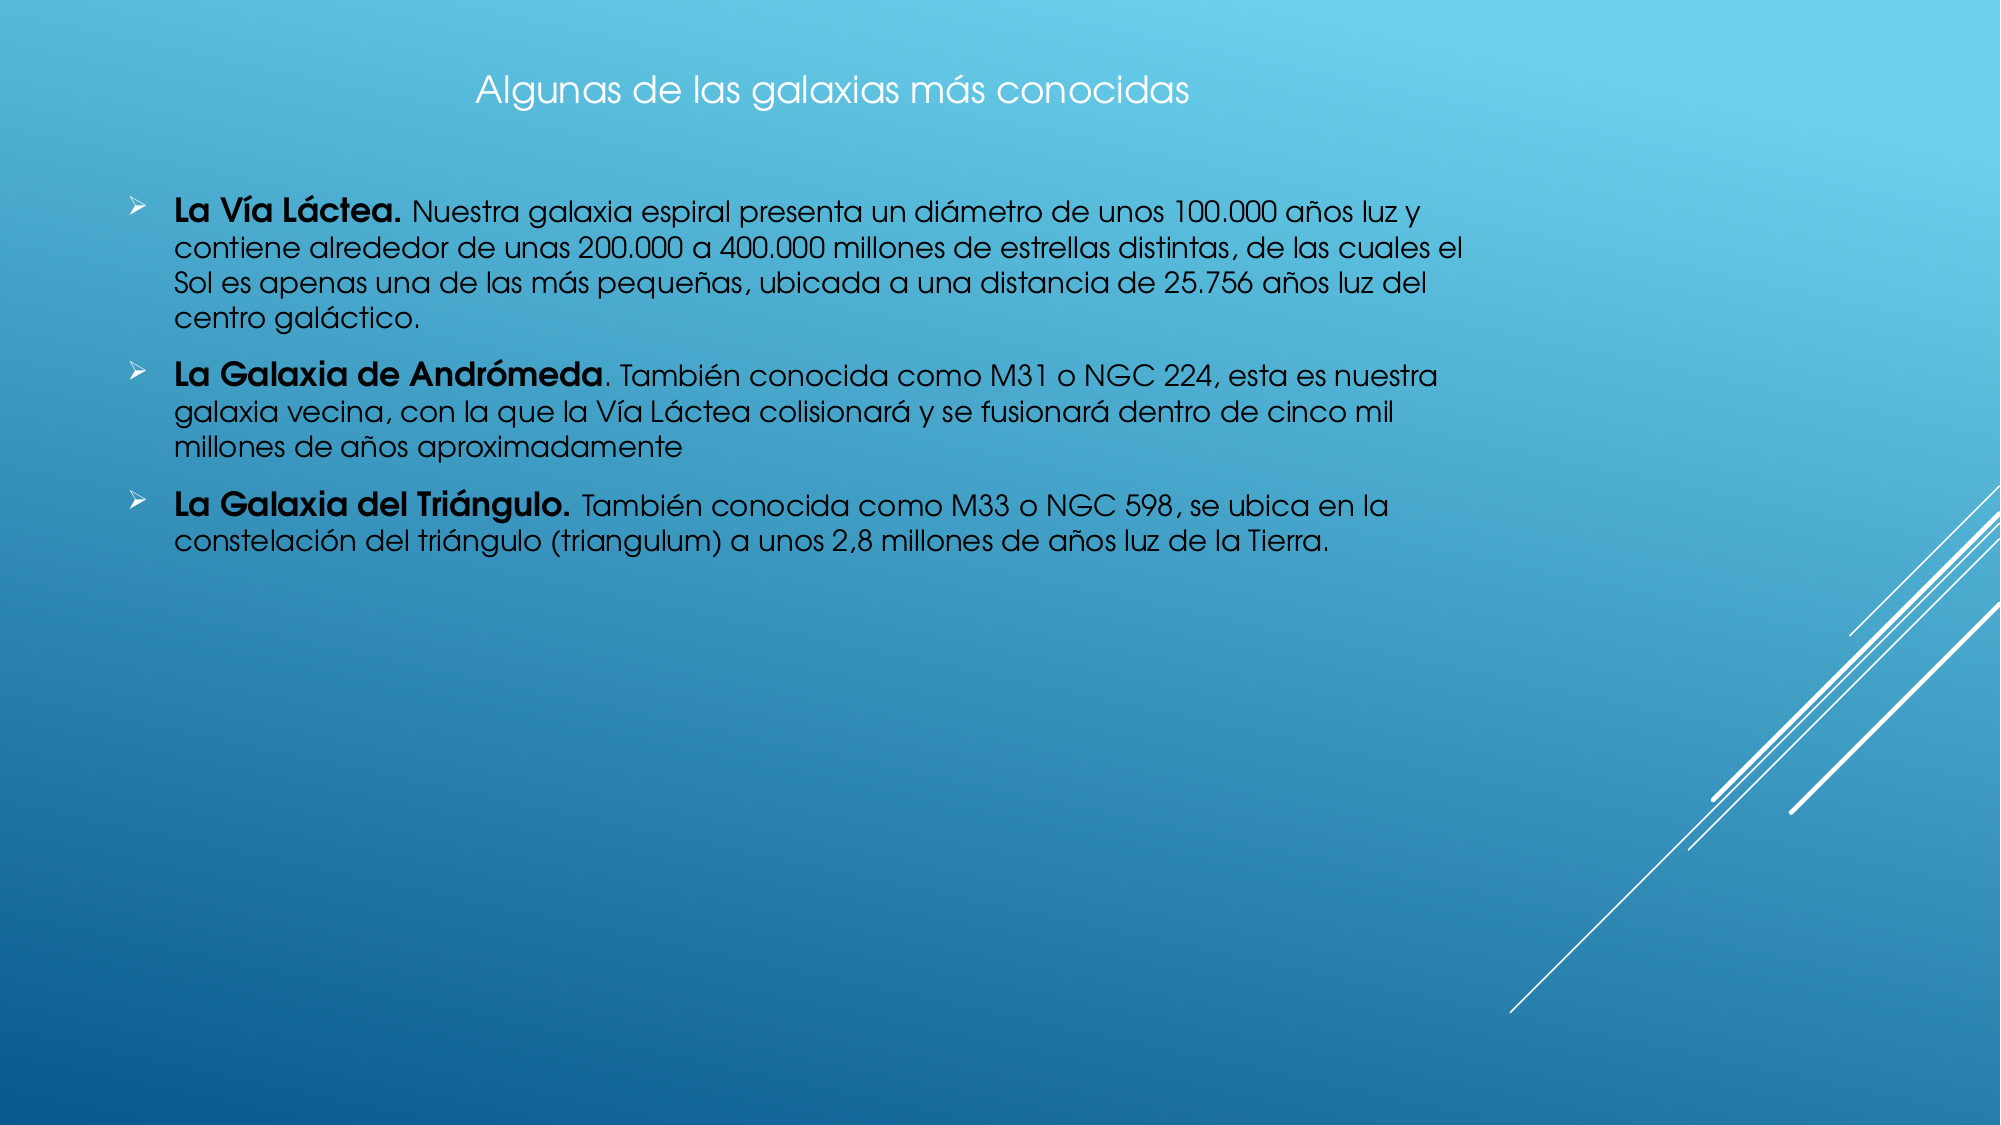

Algunas de las galaxias más conocidas
La Vía Láctea. Nuestra galaxia espiral presenta un diámetro de unos 100.000 años luz y contiene alrededor de unas 200.000 a 400.000 millones de estrellas distintas, de las cuales el Sol es apenas una de las más pequeñas, ubicada a una distancia de 25.756 años luz del centro galáctico.
La Galaxia de Andrómeda. También conocida como M31 o NGC 224, esta es nuestra galaxia vecina, con la que la Vía Láctea colisionará y se fusionará dentro de cinco mil millones de años aproximadamente
La Galaxia del Triángulo. También conocida como M33 o NGC 598, se ubica en la constelación del triángulo (triangulum) a unos 2,8 millones de años luz de la Tierra.